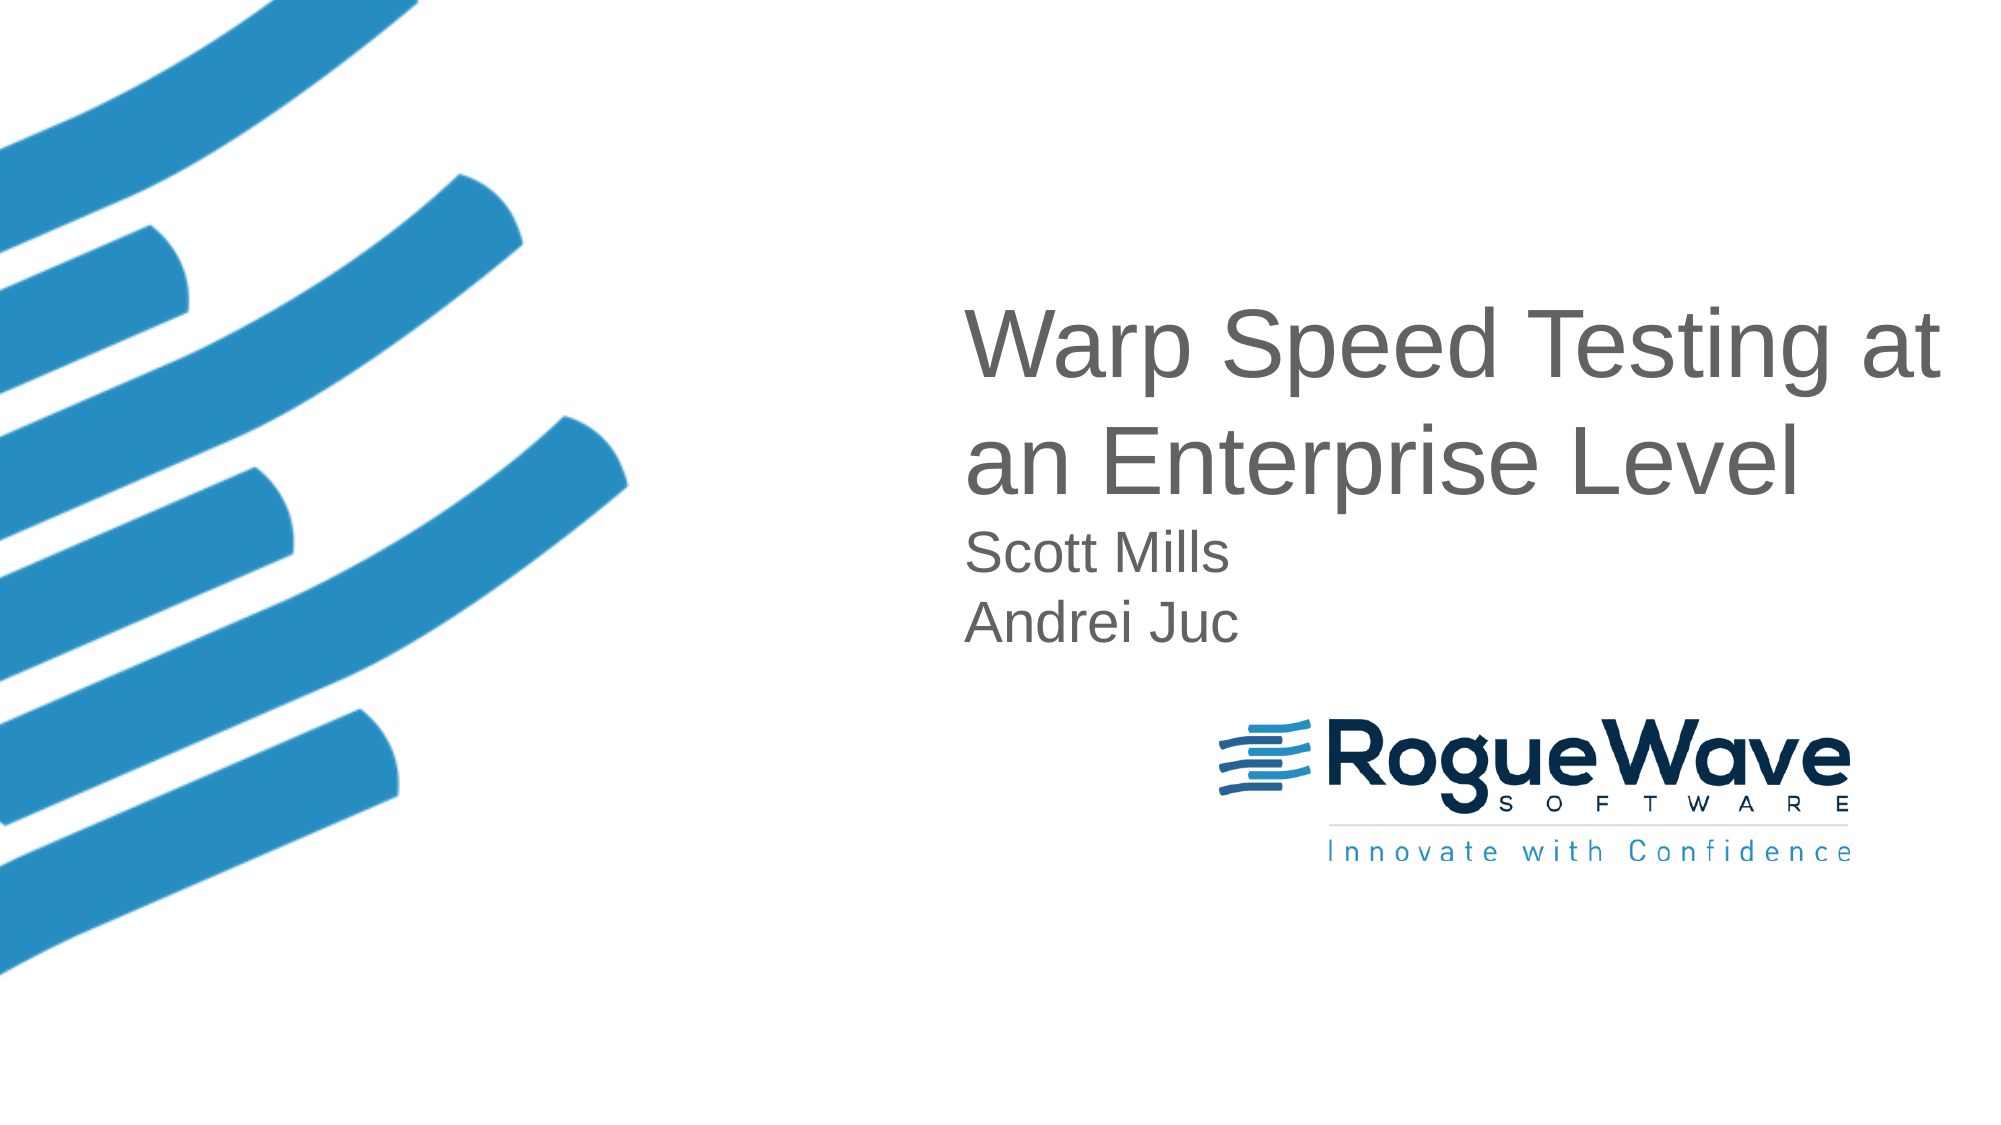

Warp Speed Testing at an Enterprise Level
Scott Mills
Andrei Juc